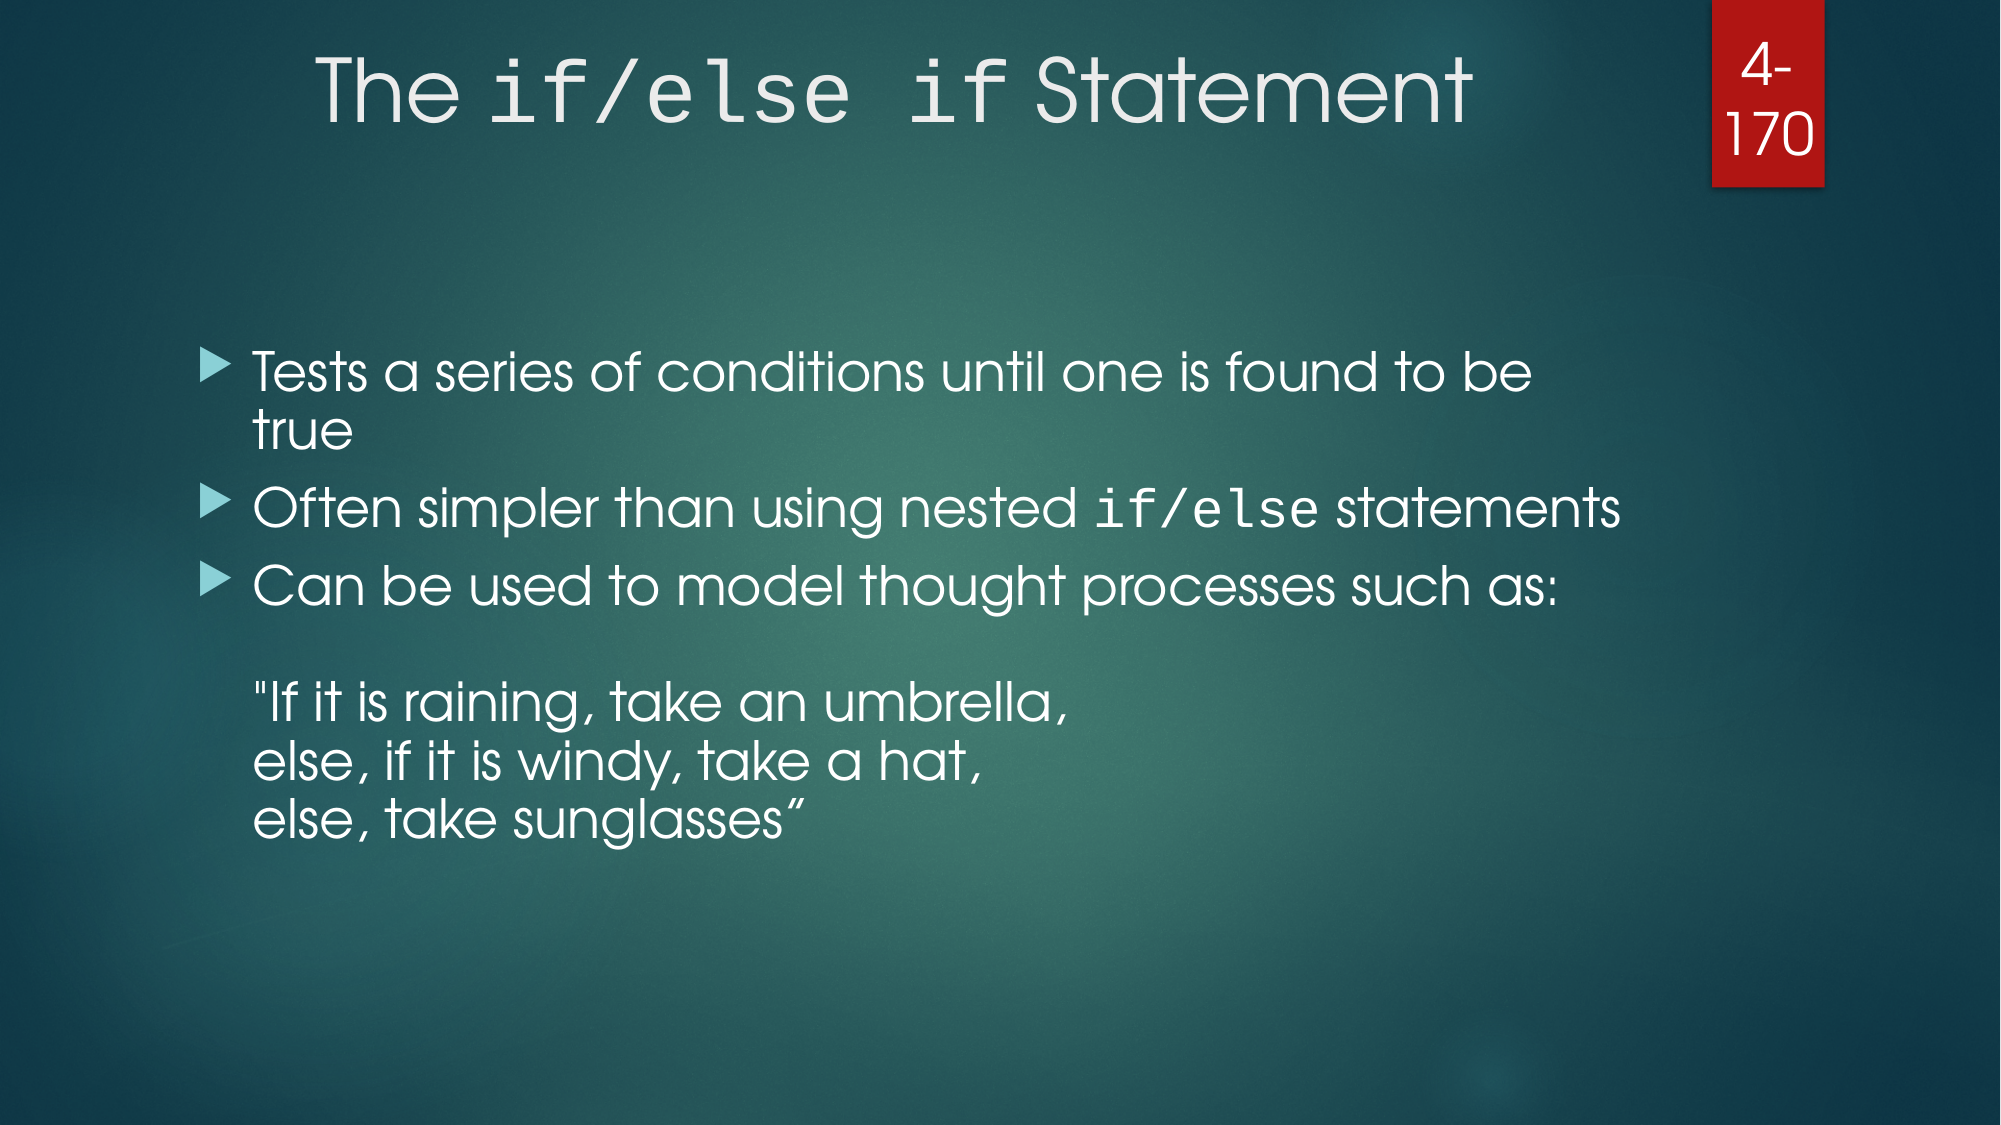

# The if/else if Statement
4-170
Tests a series of conditions until one is found to be true
Often simpler than using nested if/else statements
Can be used to model thought processes such as:
"If it is raining, take an umbrella,
else, if it is windy, take a hat,
else, take sunglasses”